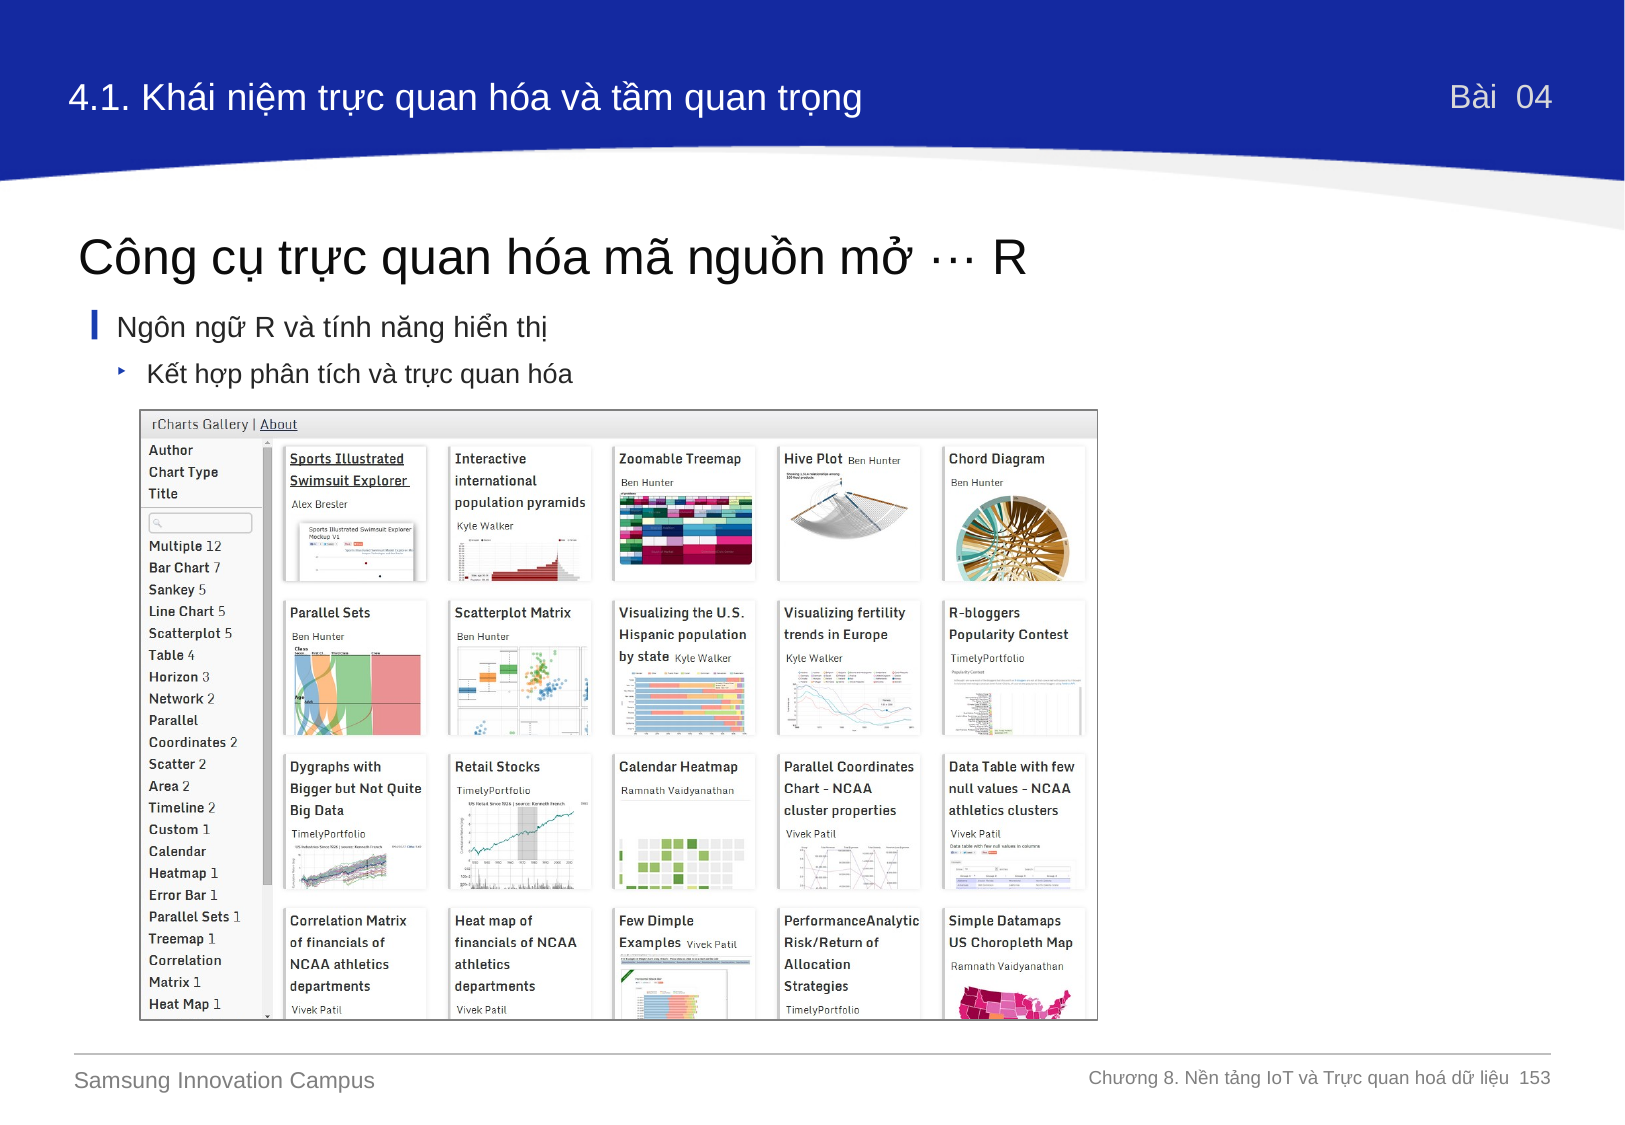

4.1. Khái niệm trực quan hóa và tầm quan trọng
Bài  04
Công cụ trực quan hóa mã nguồn mở ··· R
Ngôn ngữ R và tính năng hiển thị

Kết hợp phân tích và trực quan hóa